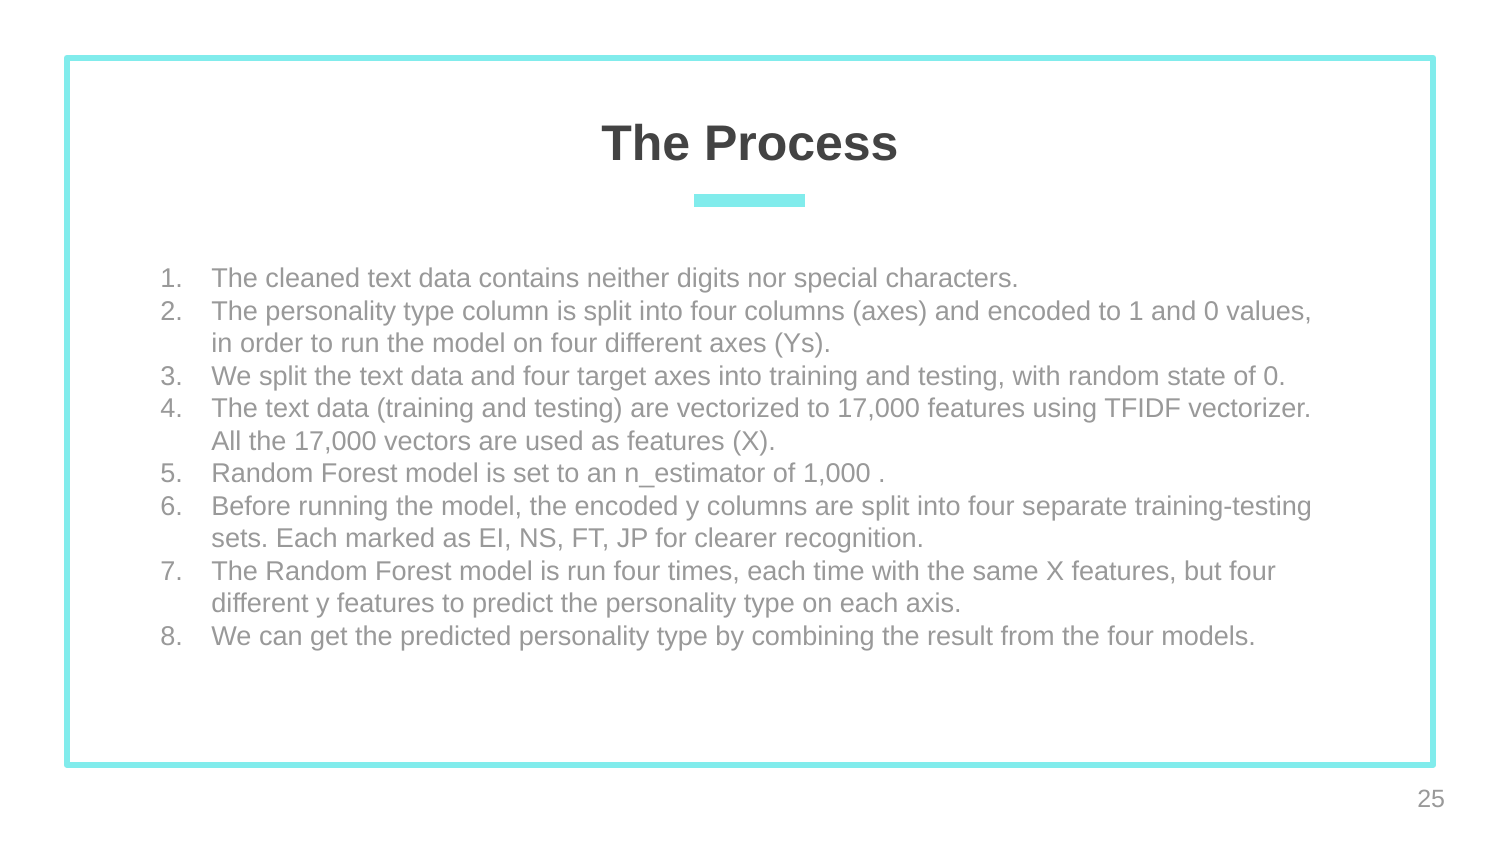

# The Process
The cleaned text data contains neither digits nor special characters.
The personality type column is split into four columns (axes) and encoded to 1 and 0 values, in order to run the model on four different axes (Ys).
We split the text data and four target axes into training and testing, with random state of 0.
The text data (training and testing) are vectorized to 17,000 features using TFIDF vectorizer. All the 17,000 vectors are used as features (X).
Random Forest model is set to an n_estimator of 1,000 .
Before running the model, the encoded y columns are split into four separate training-testing sets. Each marked as EI, NS, FT, JP for clearer recognition.
The Random Forest model is run four times, each time with the same X features, but four different y features to predict the personality type on each axis.
We can get the predicted personality type by combining the result from the four models.

25